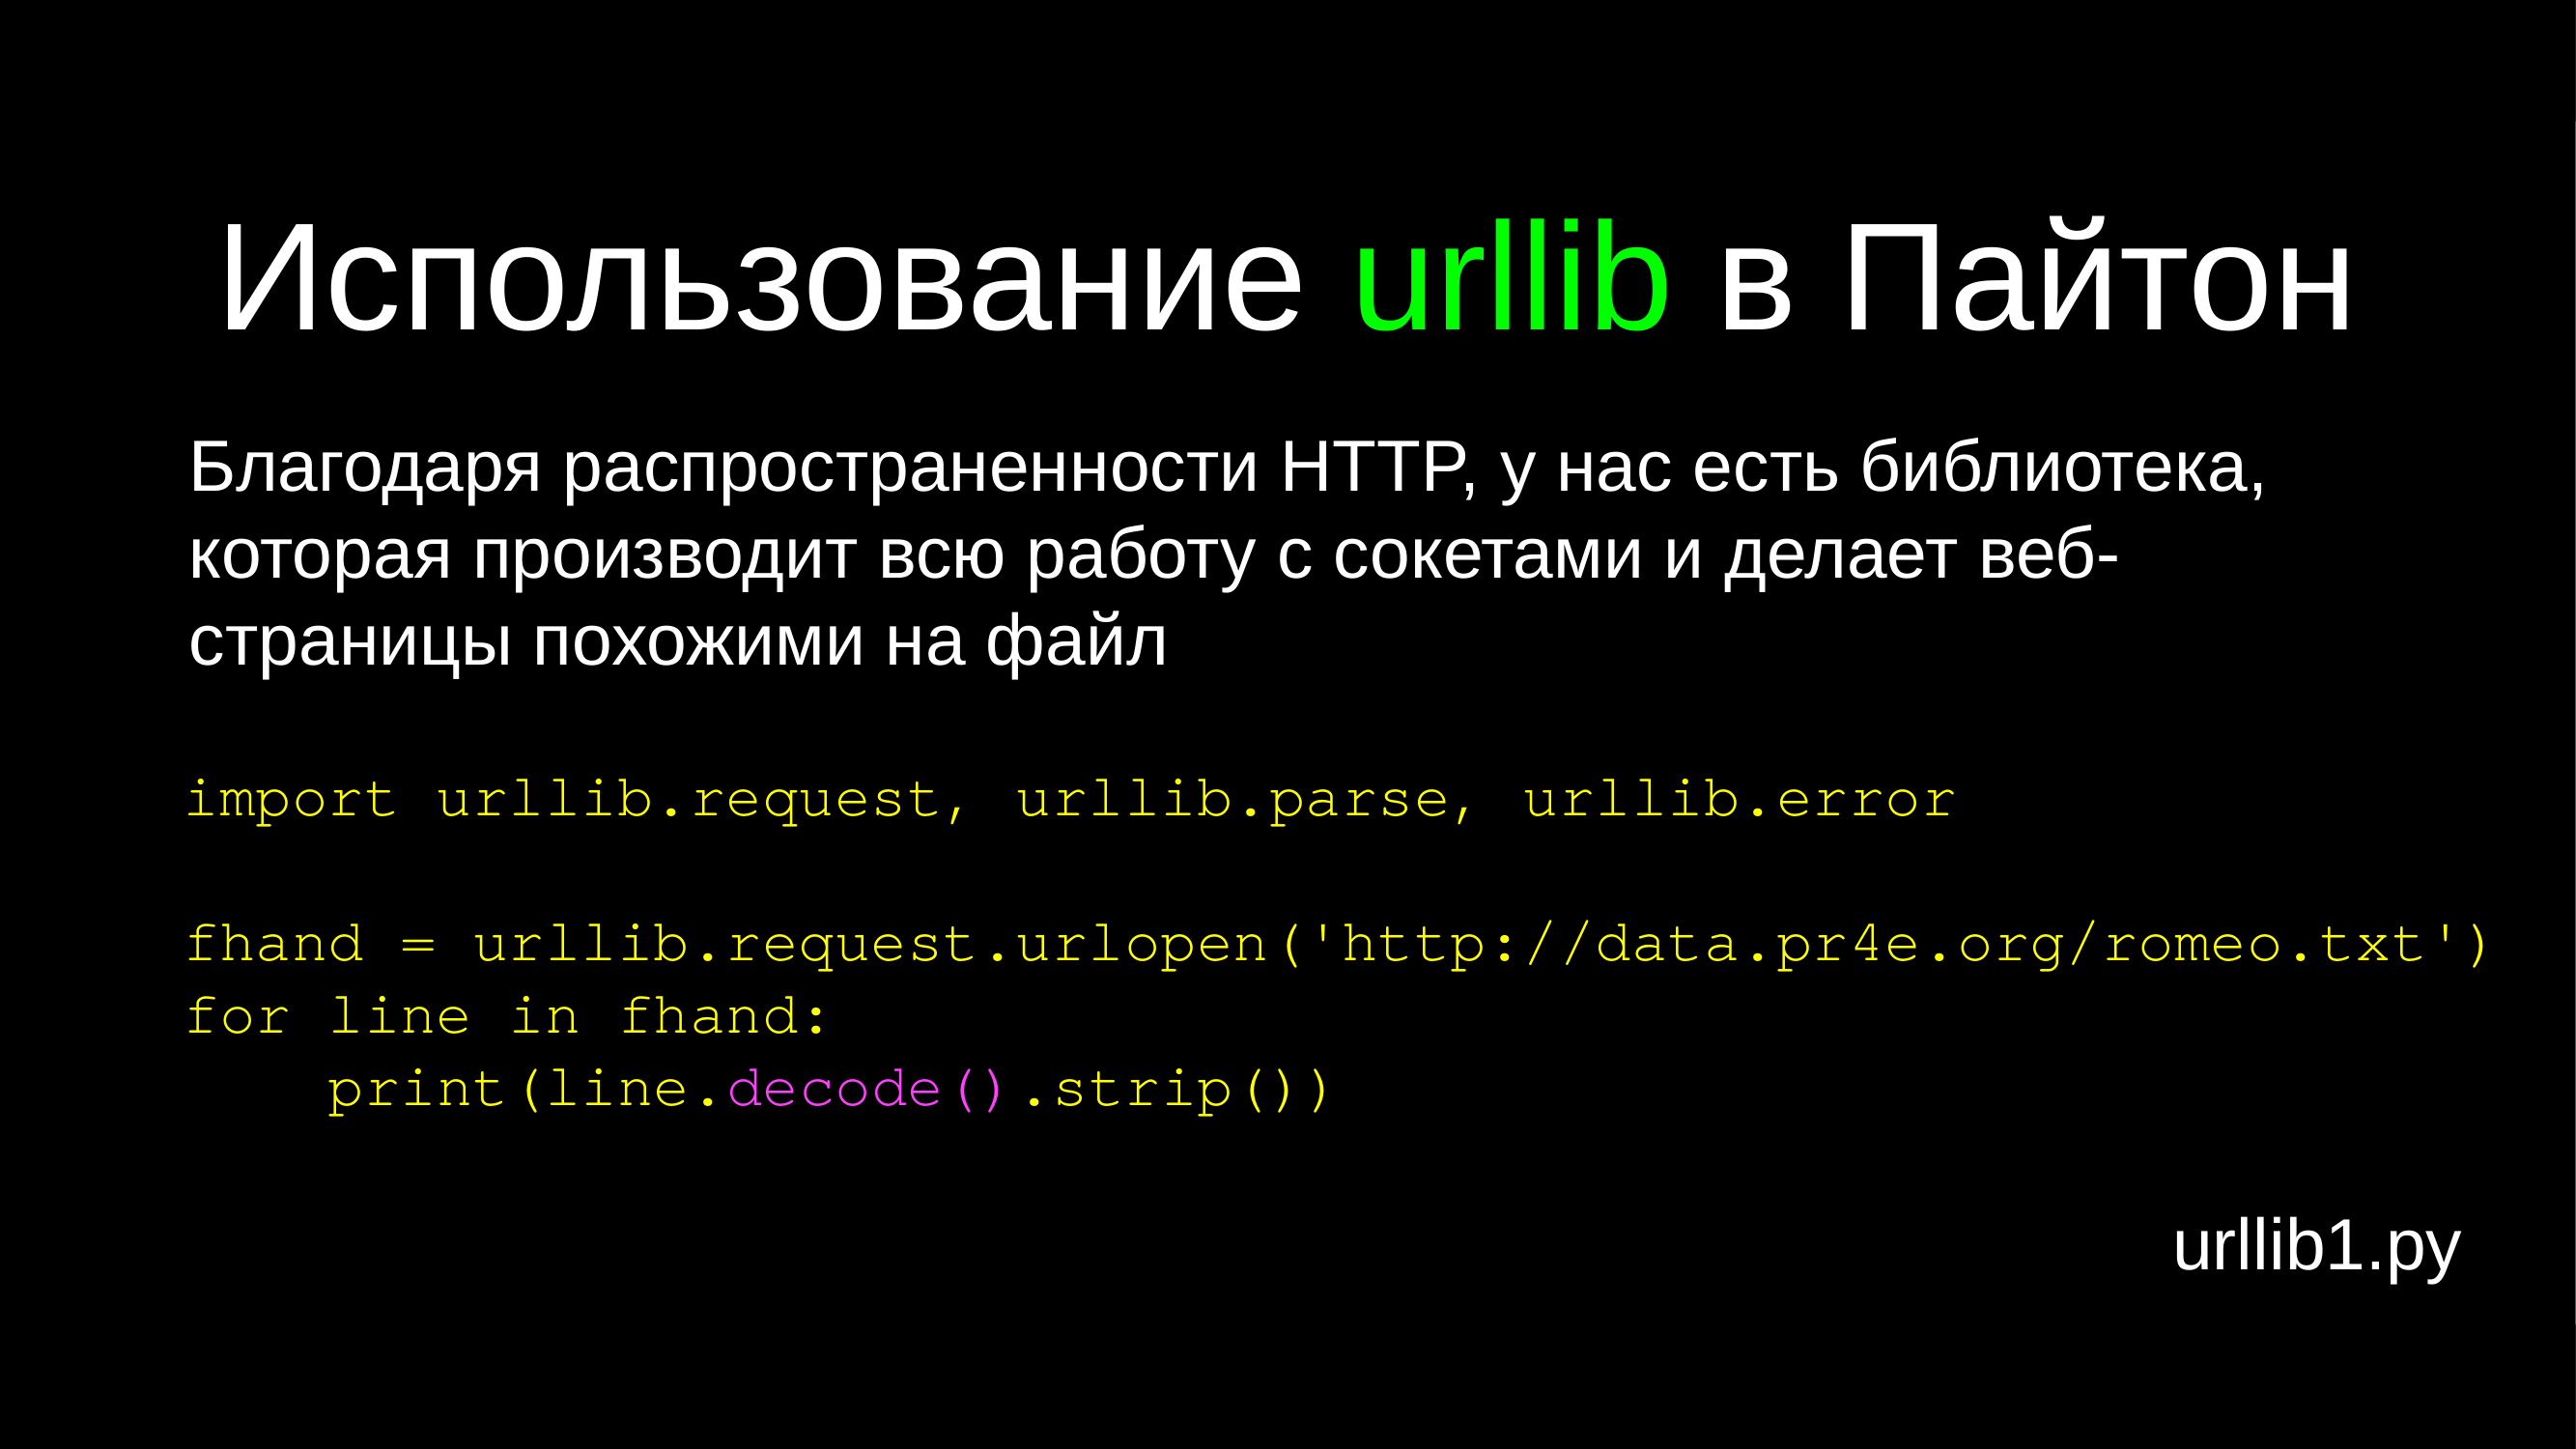

# Использование urllib в Пайтон
Благодаря распространенности HTTP, у нас есть библиотека, которая производит всю работу с сокетами и делает веб-страницы похожими на файл
import urllib.request, urllib.parse, urllib.error

fhand = urllib.request.urlopen('http://data.pr4e.org/romeo.txt')
for line in fhand:
    print(line.decode().strip())
urllib1.py